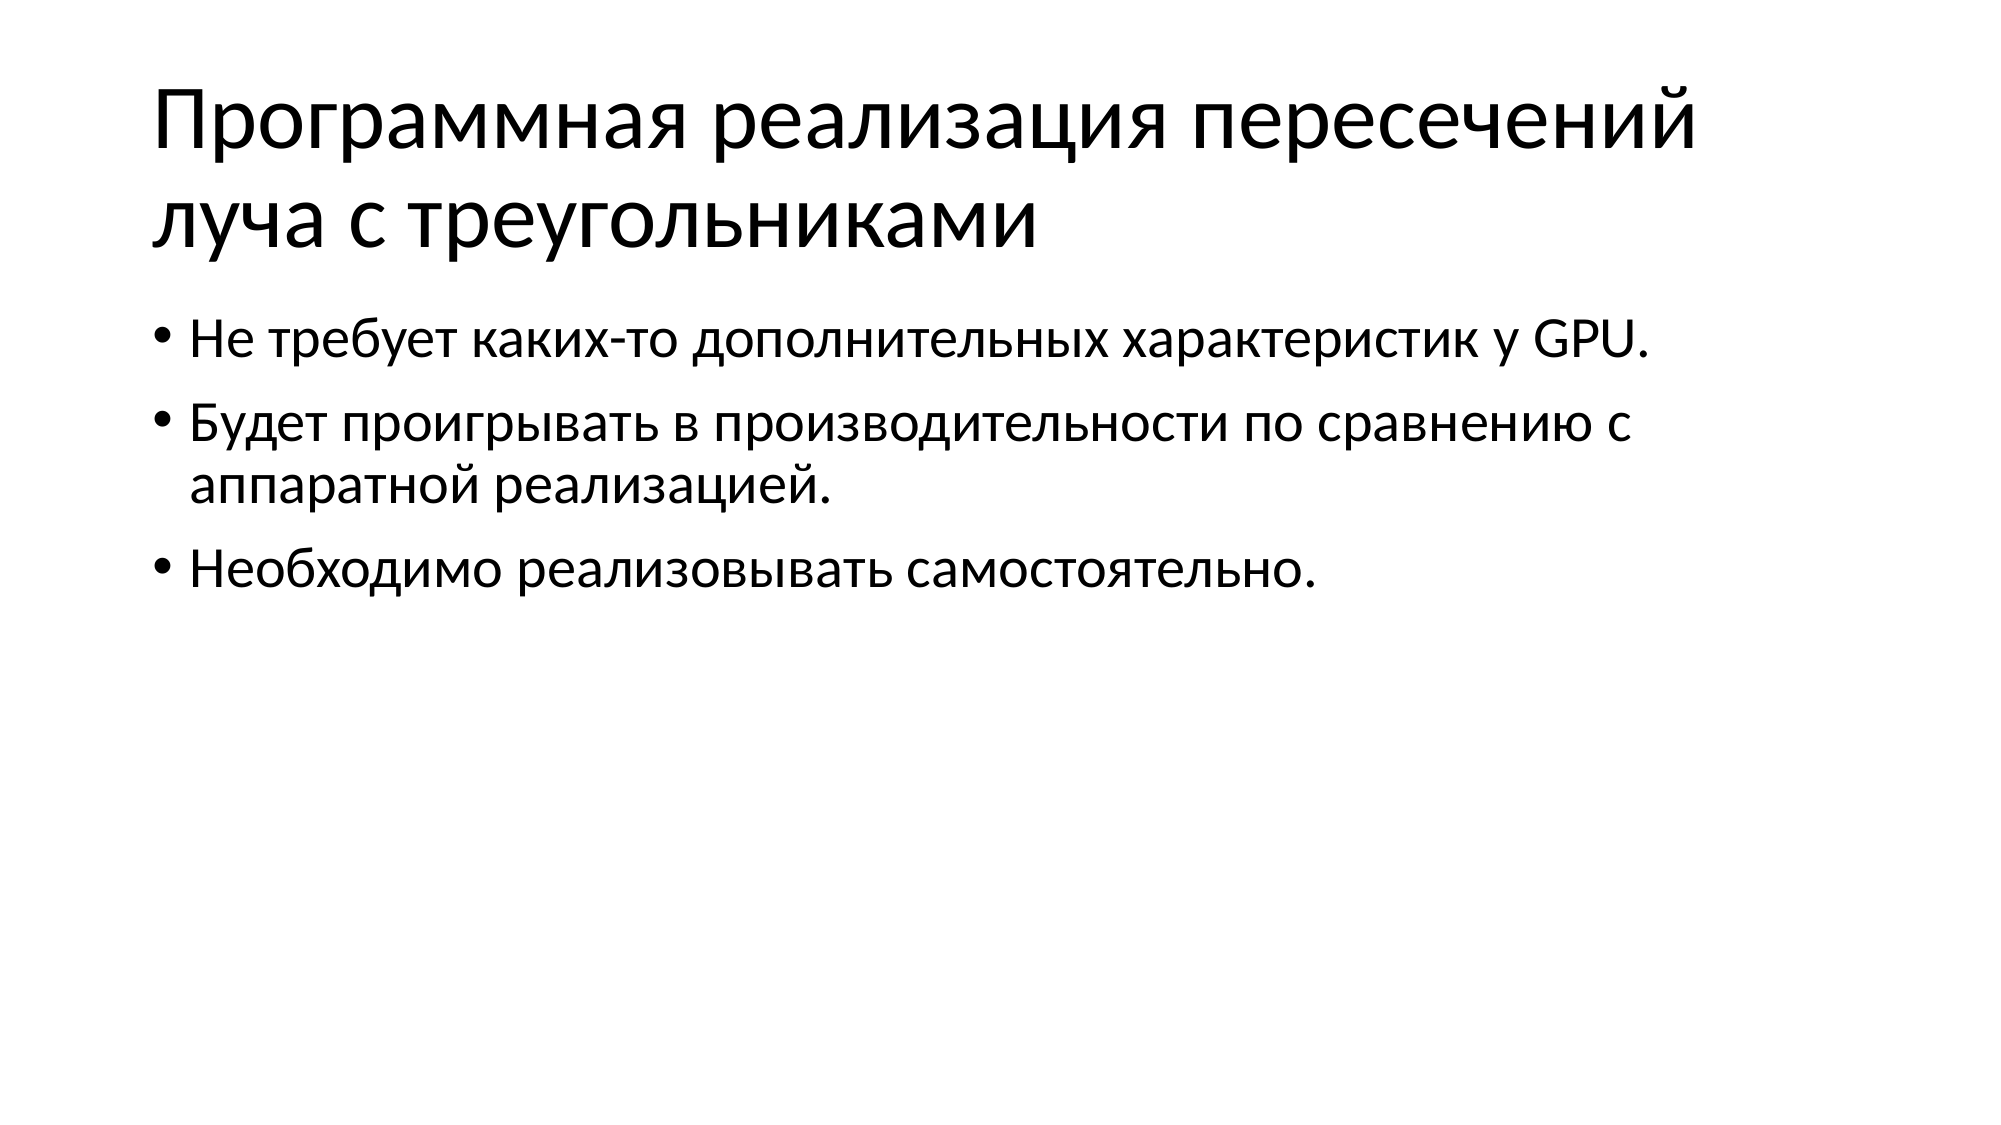

# Программная реализация пересечений луча с треугольниками
Не требует каких-то дополнительных характеристик у GPU.
Будет проигрывать в производительности по сравнению с аппаратной реализацией.
Необходимо реализовывать самостоятельно.